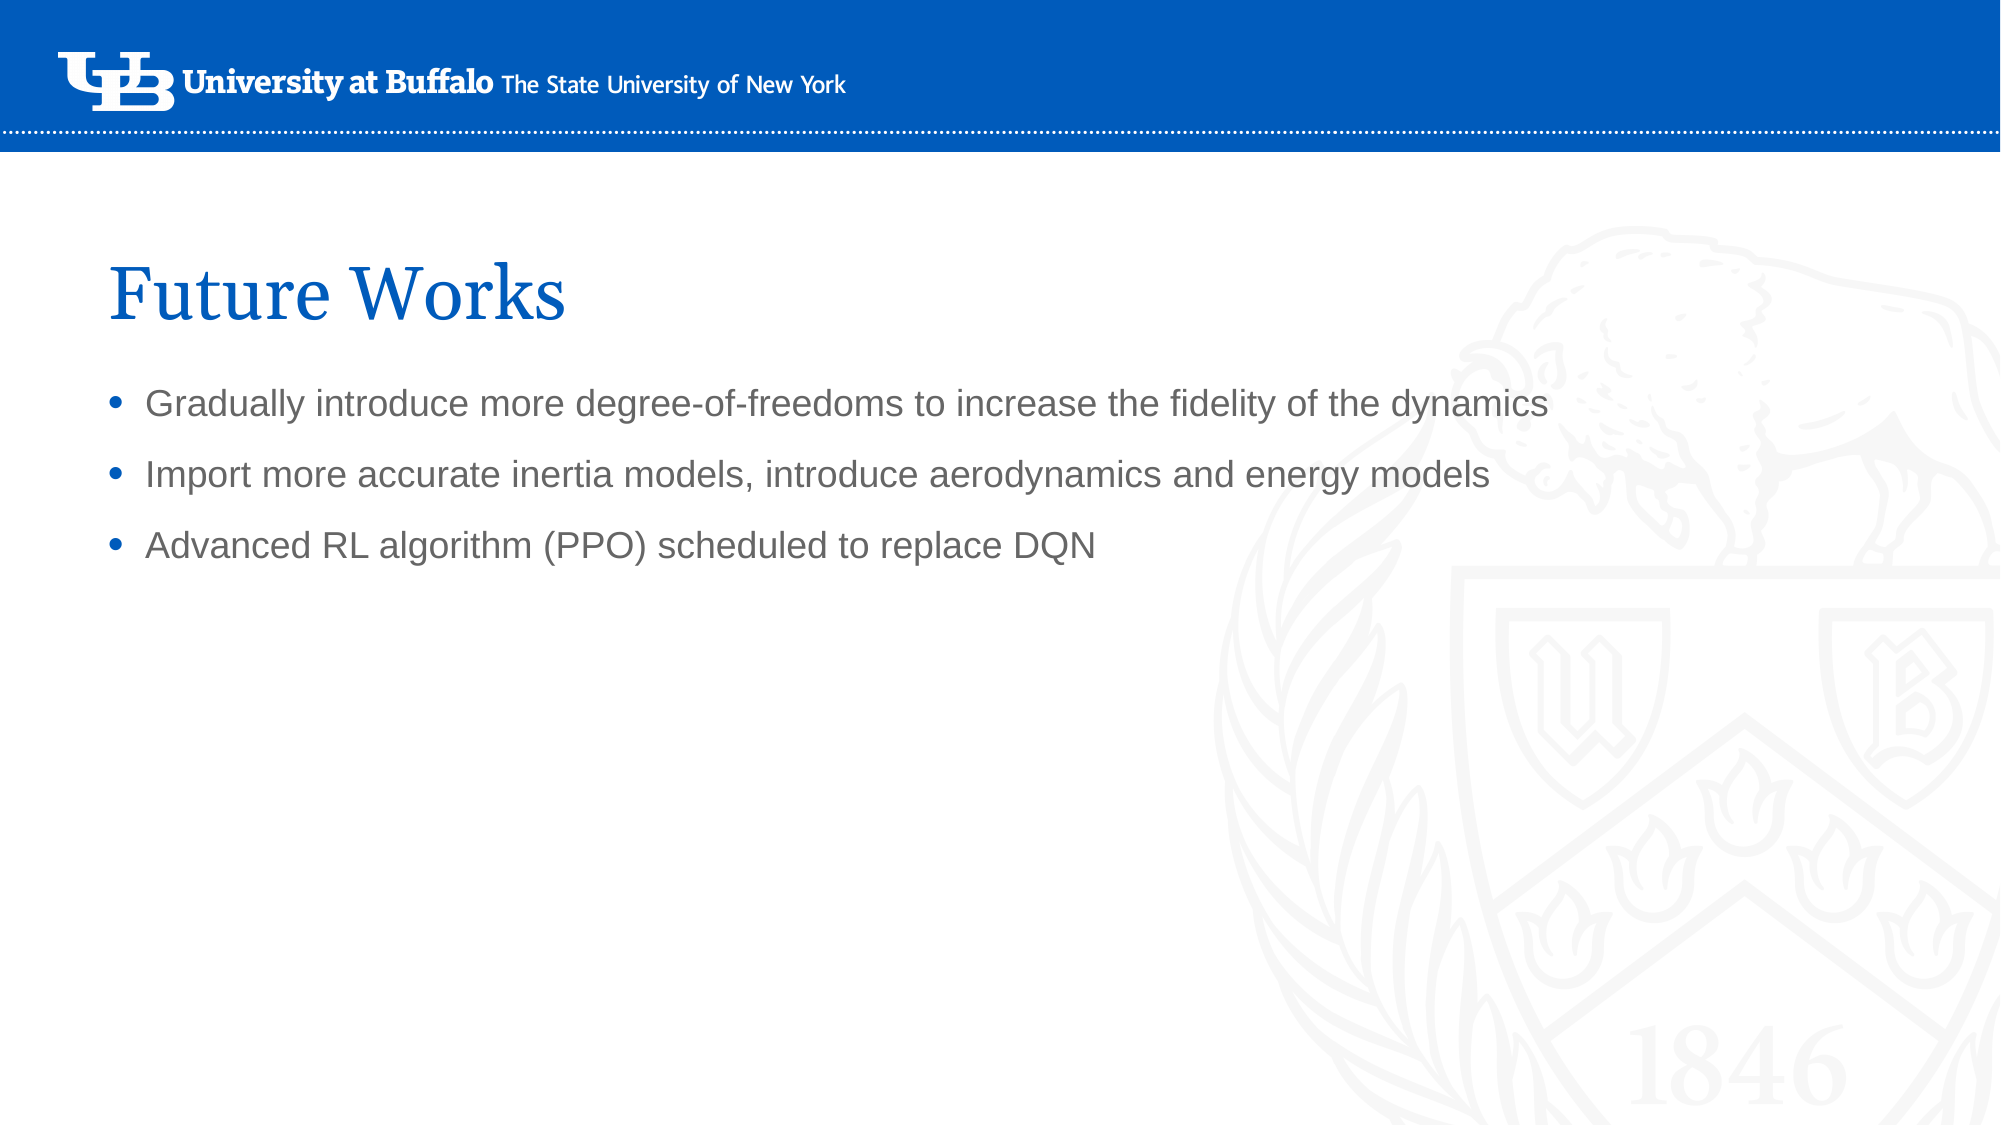

Future Works
Gradually introduce more degree-of-freedoms to increase the fidelity of the dynamics
Import more accurate inertia models, introduce aerodynamics and energy models
Advanced RL algorithm (PPO) scheduled to replace DQN